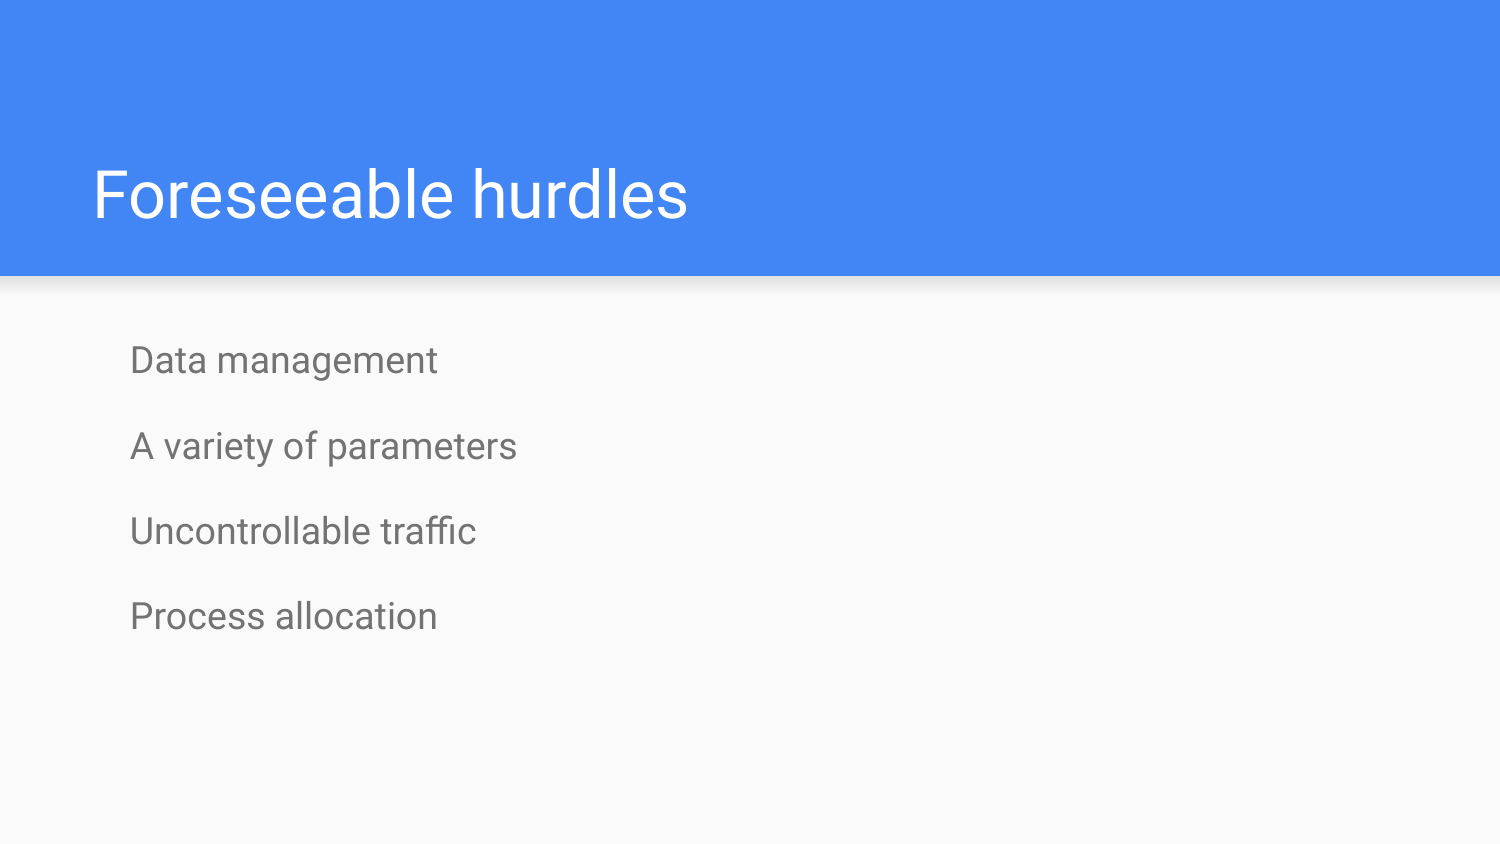

# Foreseeable hurdles
Data management
A variety of parameters
Uncontrollable traffic
Process allocation